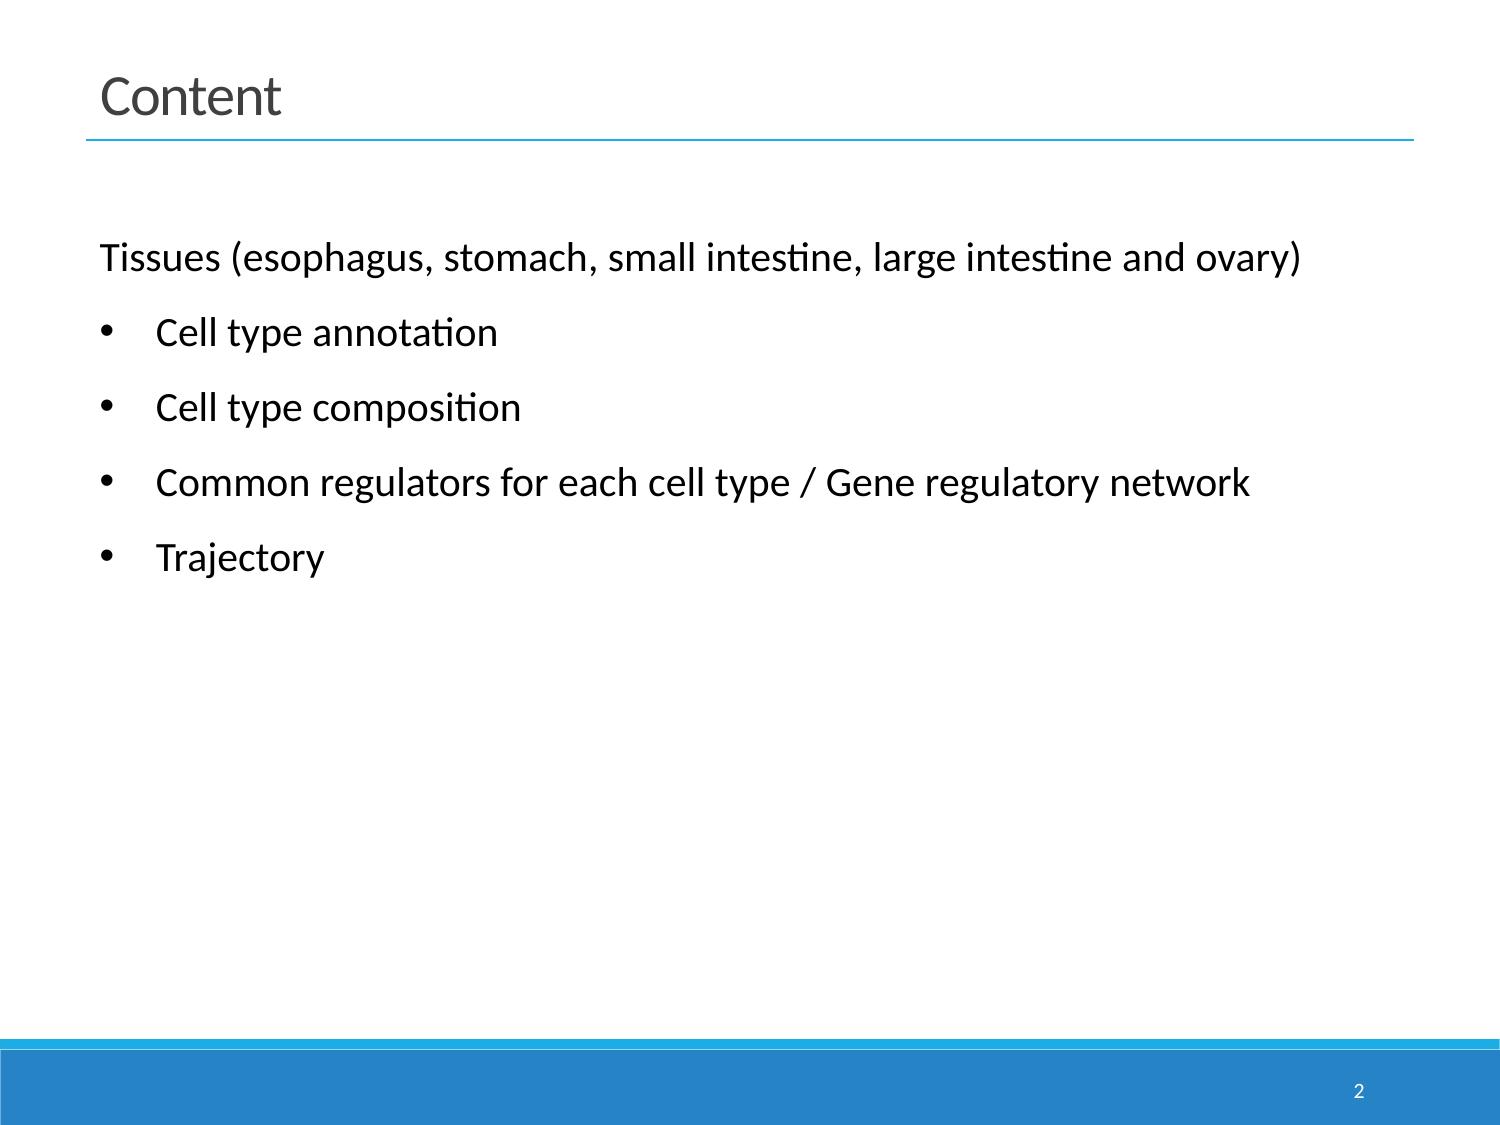

# Content
Tissues (esophagus, stomach, small intestine, large intestine and ovary)
Cell type annotation
Cell type composition
Common regulators for each cell type / Gene regulatory network
Trajectory

System level
The cell composition along the digestive system
The difference between the same cell type across tissues
2